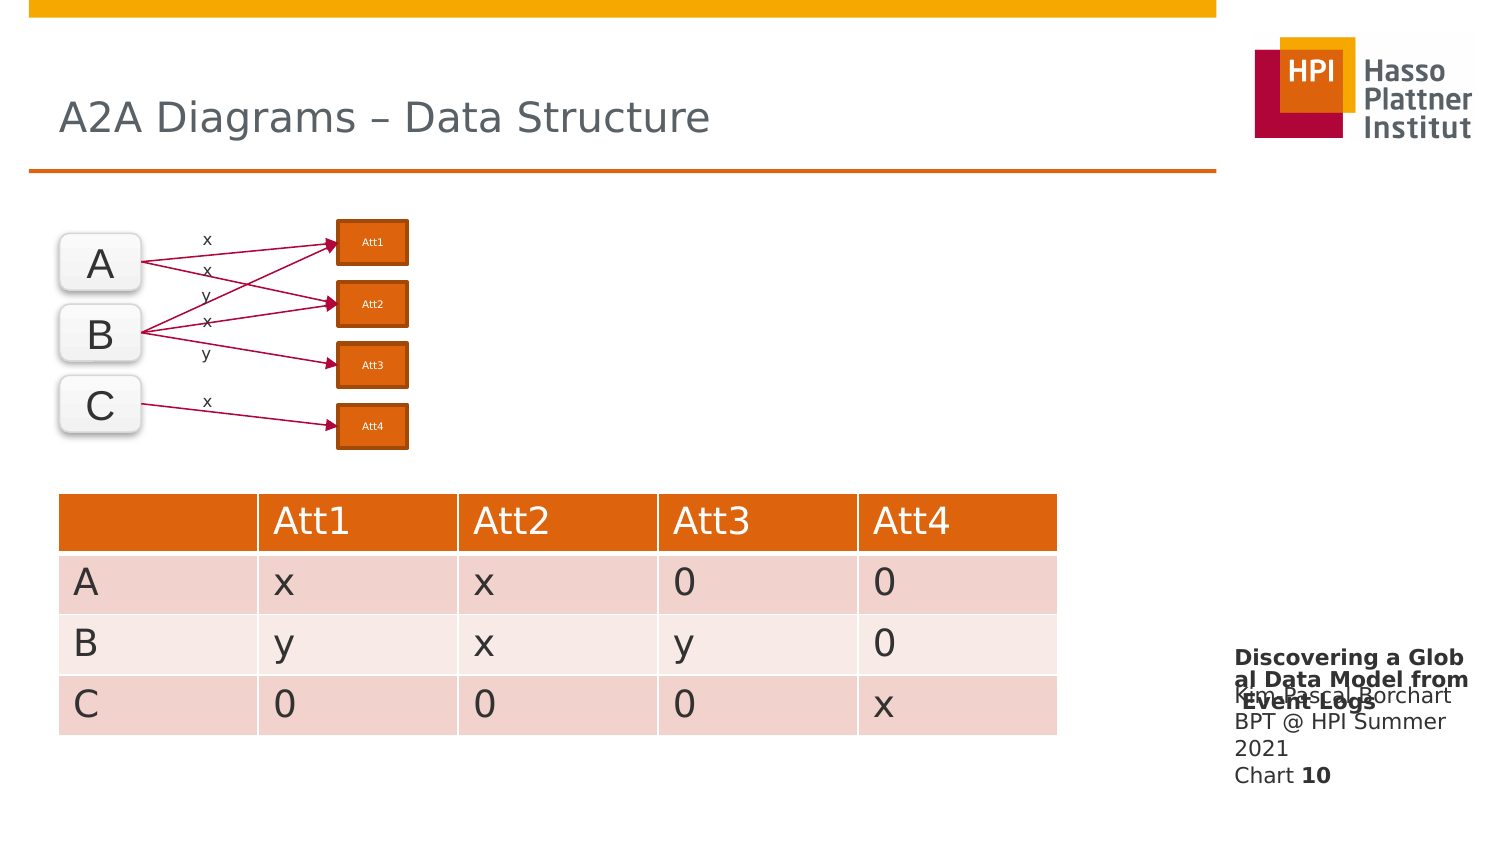

# A2A Diagrams – Data Structure
Att1
A
Att2
B
Att3
C
Att4
x
x
y
x
y
x
|  | Att1 | Att2 | Att3 | Att4 |
| --- | --- | --- | --- | --- |
| A | x | x | 0 | 0 |
| B | y | x | y | 0 |
| C | 0 | 0 | 0 | x |
Discovering a Global Data Model from Event Logs
Kim-Pascal Borchart BPT @ HPI Summer 2021
Chart 10